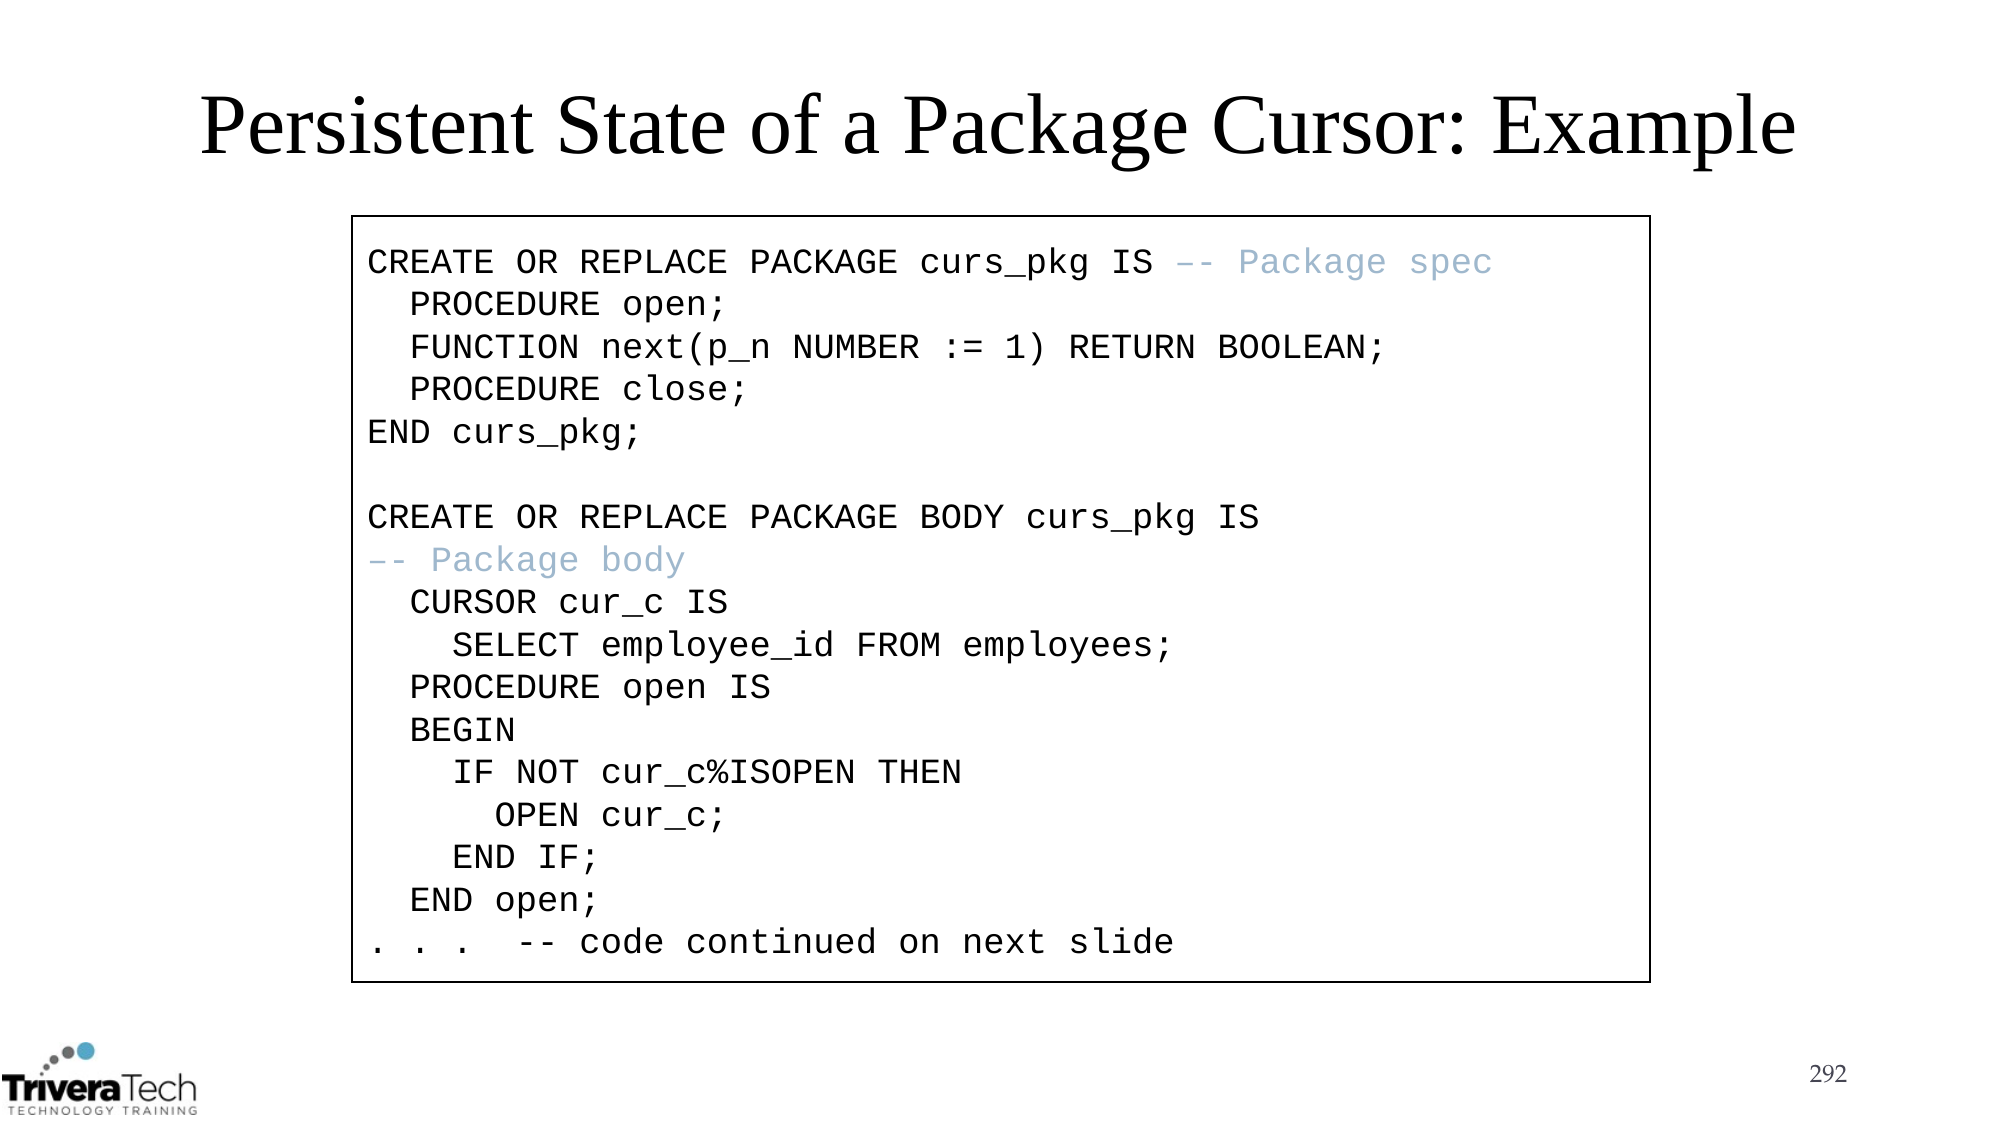

# Persistent State of a Package Cursor: Example
CREATE OR REPLACE PACKAGE curs_pkg IS –- Package spec
  PROCEDURE open;
  FUNCTION next(p_n NUMBER := 1) RETURN BOOLEAN;
  PROCEDURE close;
END curs_pkg;

CREATE OR REPLACE PACKAGE BODY curs_pkg IS
–- Package body
  CURSOR cur_c IS
    SELECT employee_id FROM employees;
  PROCEDURE open IS
  BEGIN
    IF NOT cur_c%ISOPEN THEN
      OPEN cur_c;
    END IF;
  END open;
. . .  -- code continued on next slide
292